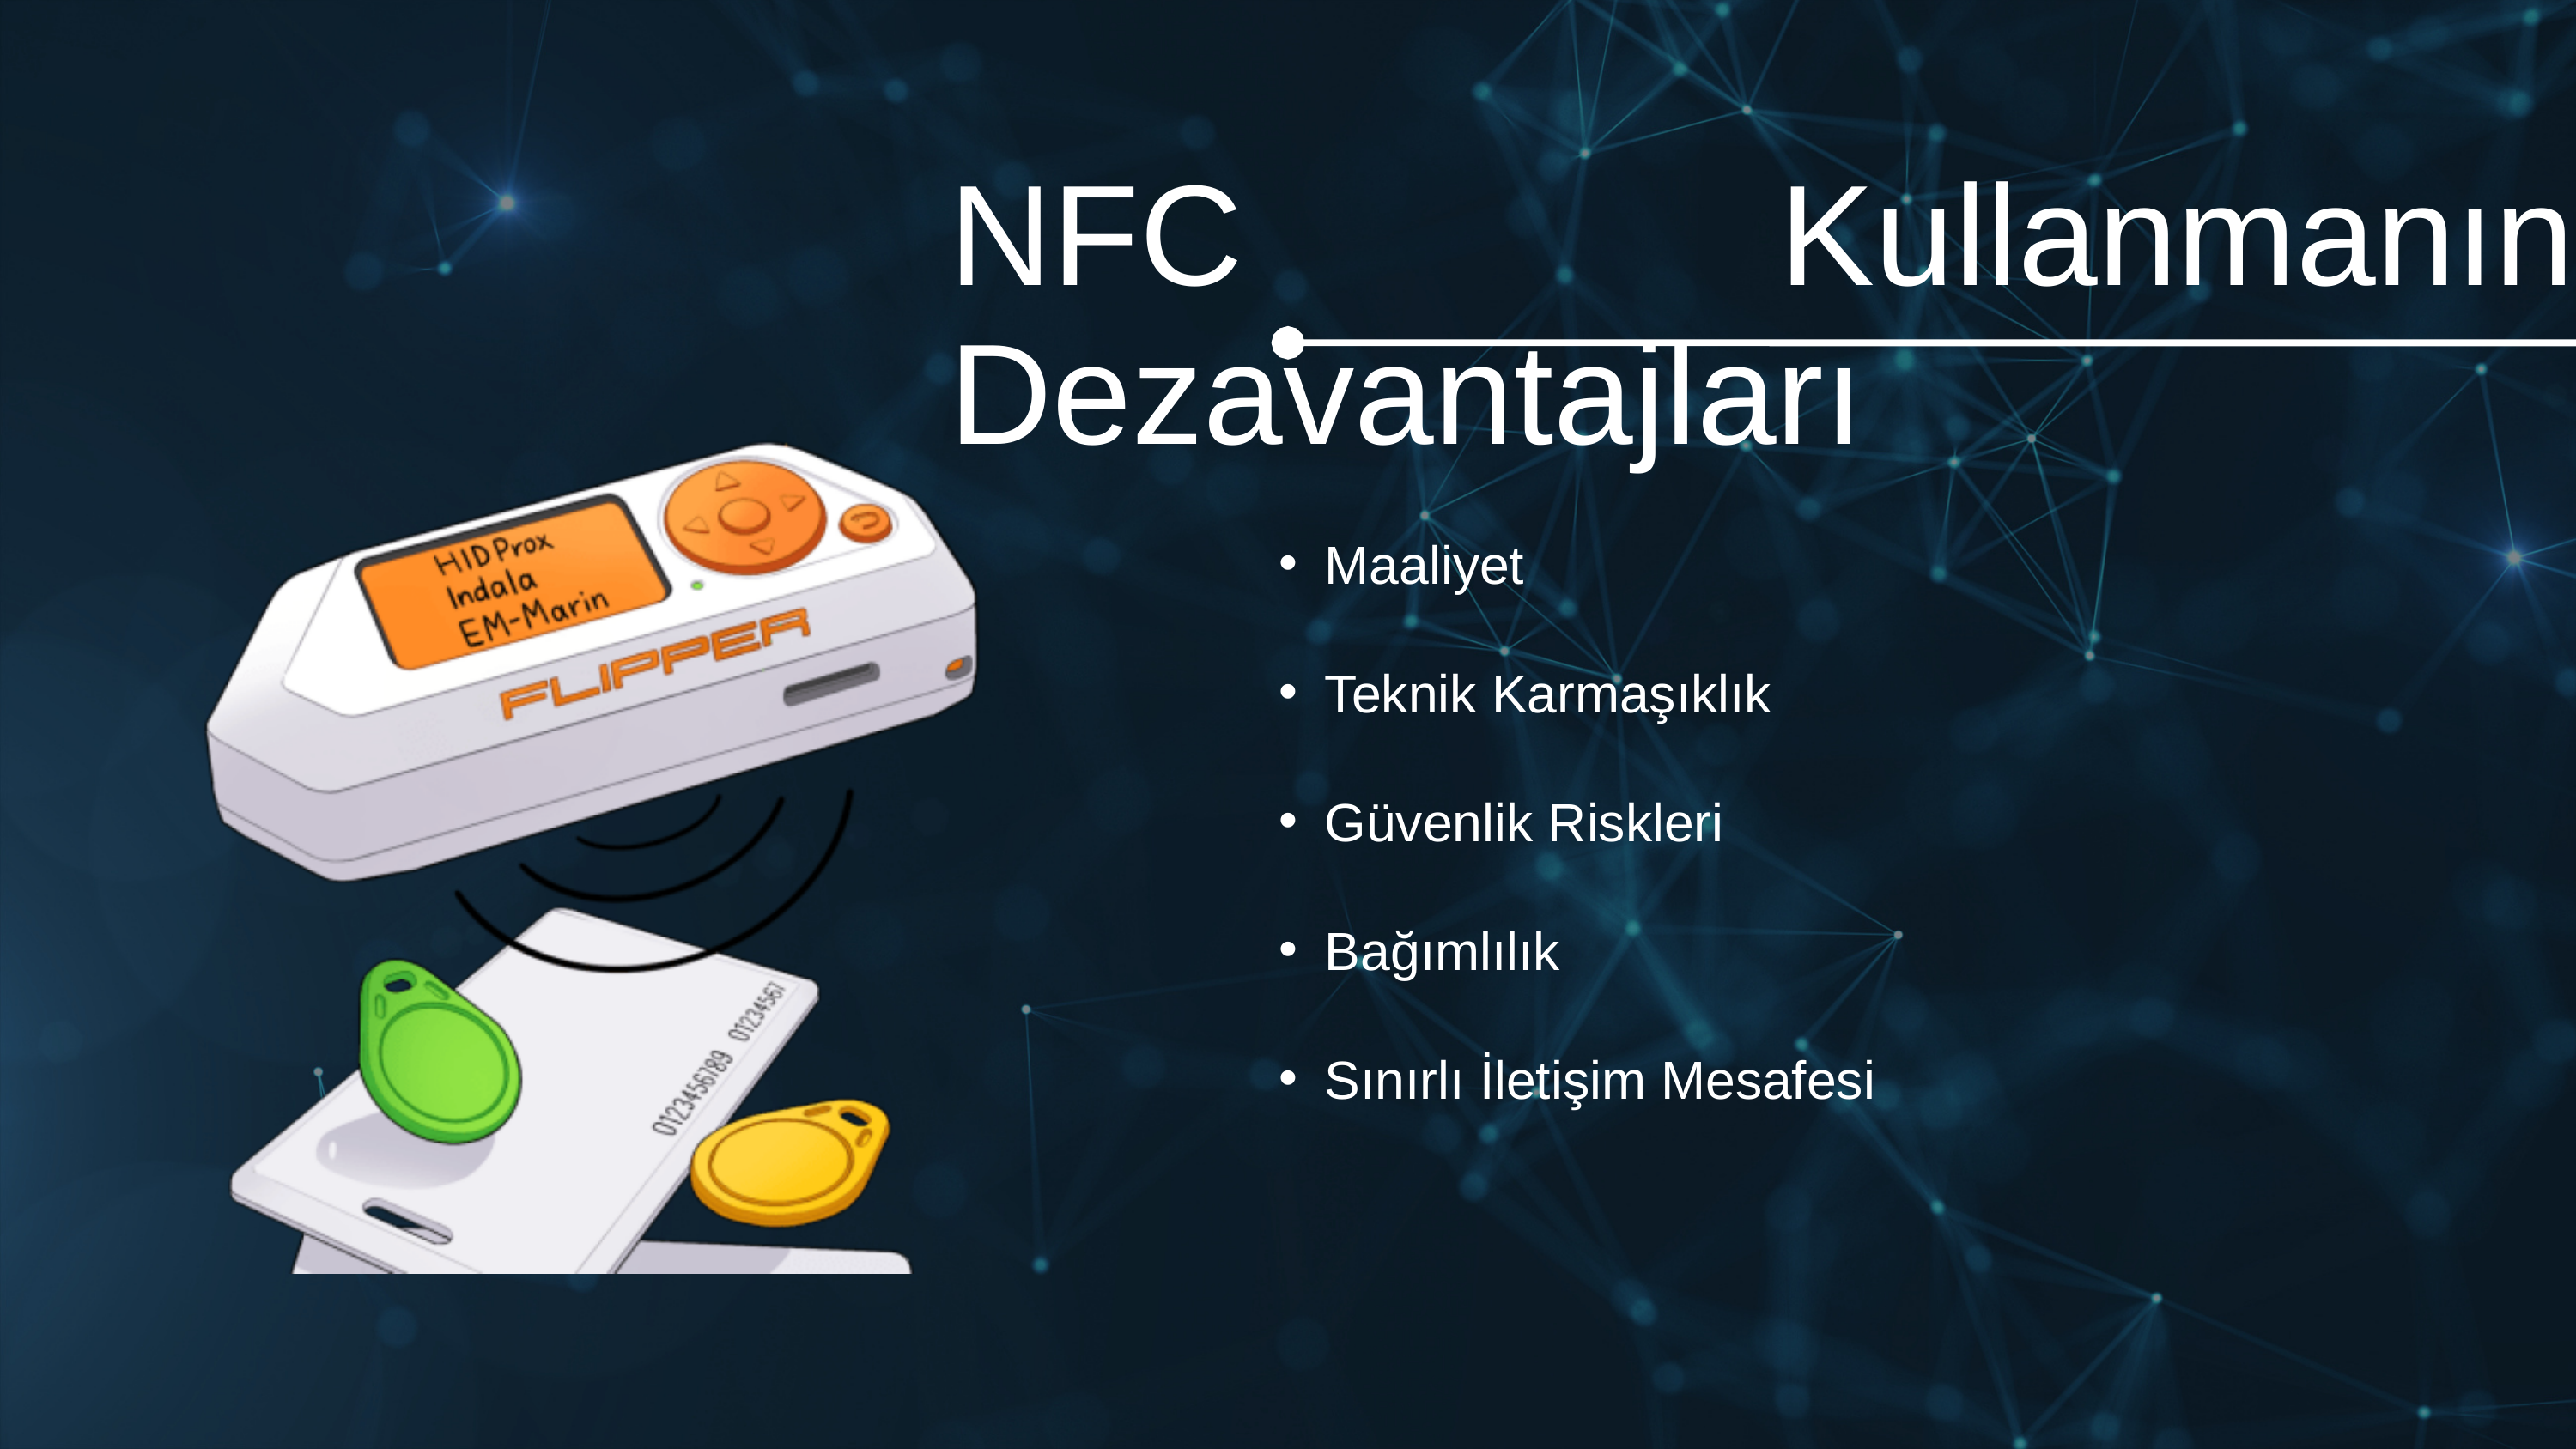

NFC Kullanmanın Dezavantajları

Maaliyet

Teknik Karmaşıklık

Güvenlik Riskleri

Bağımlılık

Sınırlı İletişim Mesafesi